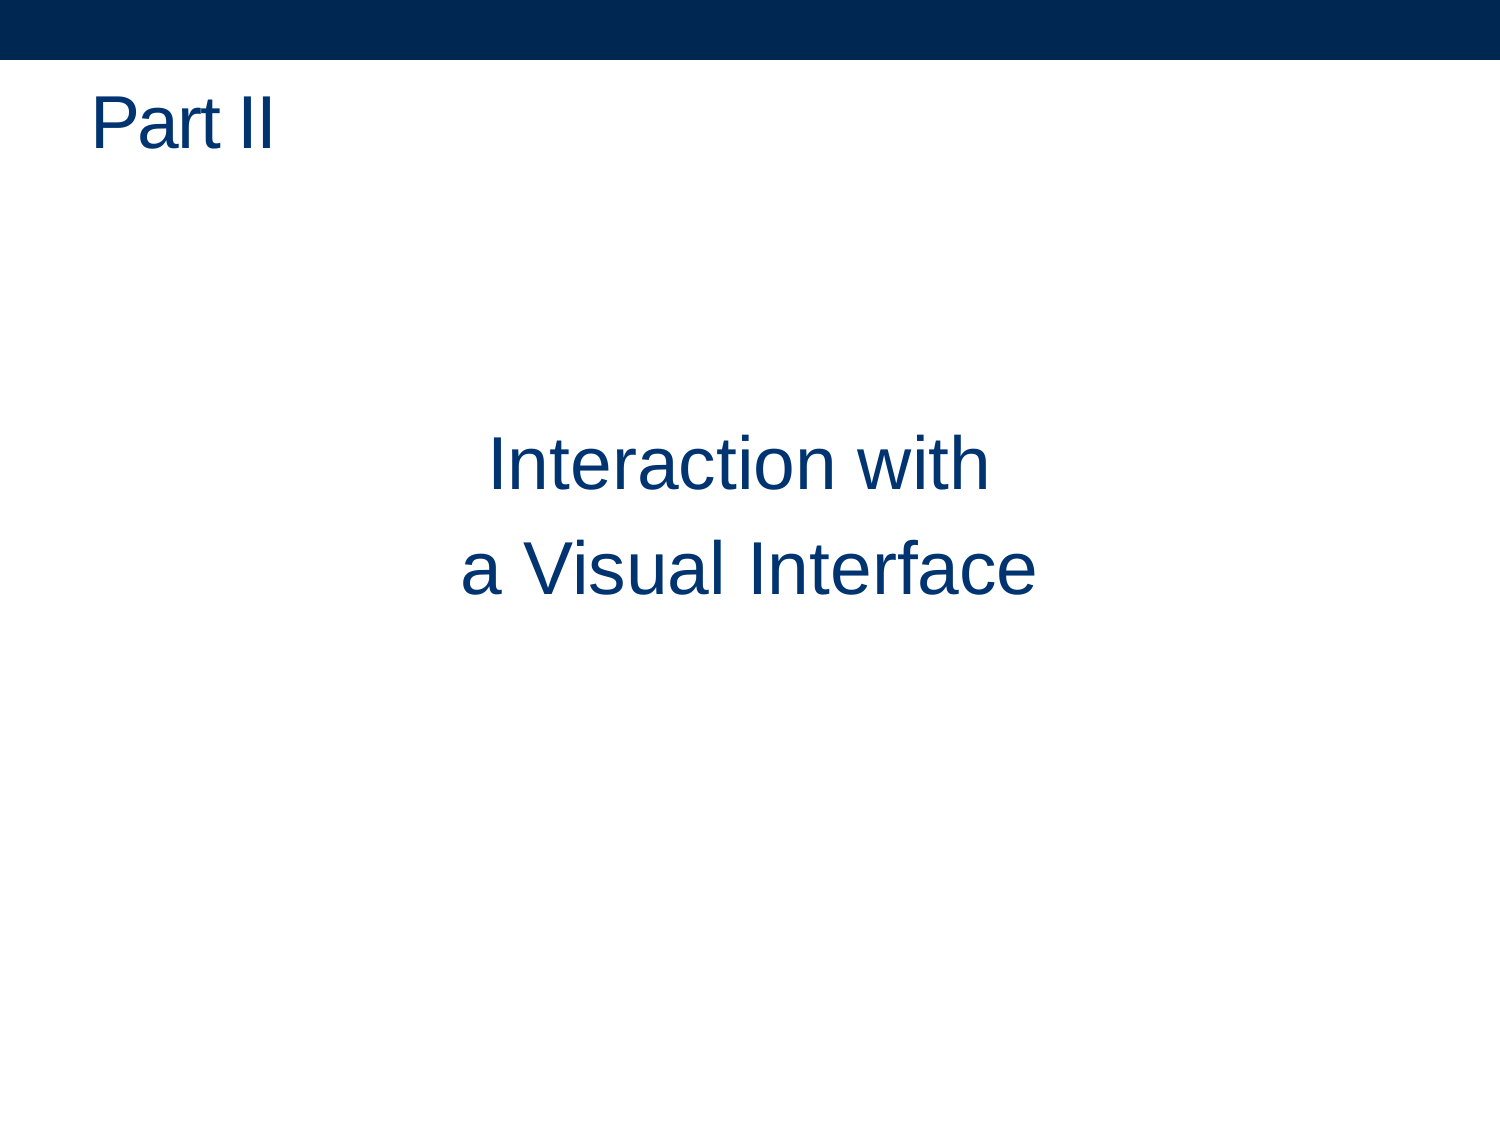

# Part II

Interaction with
a Visual Interface